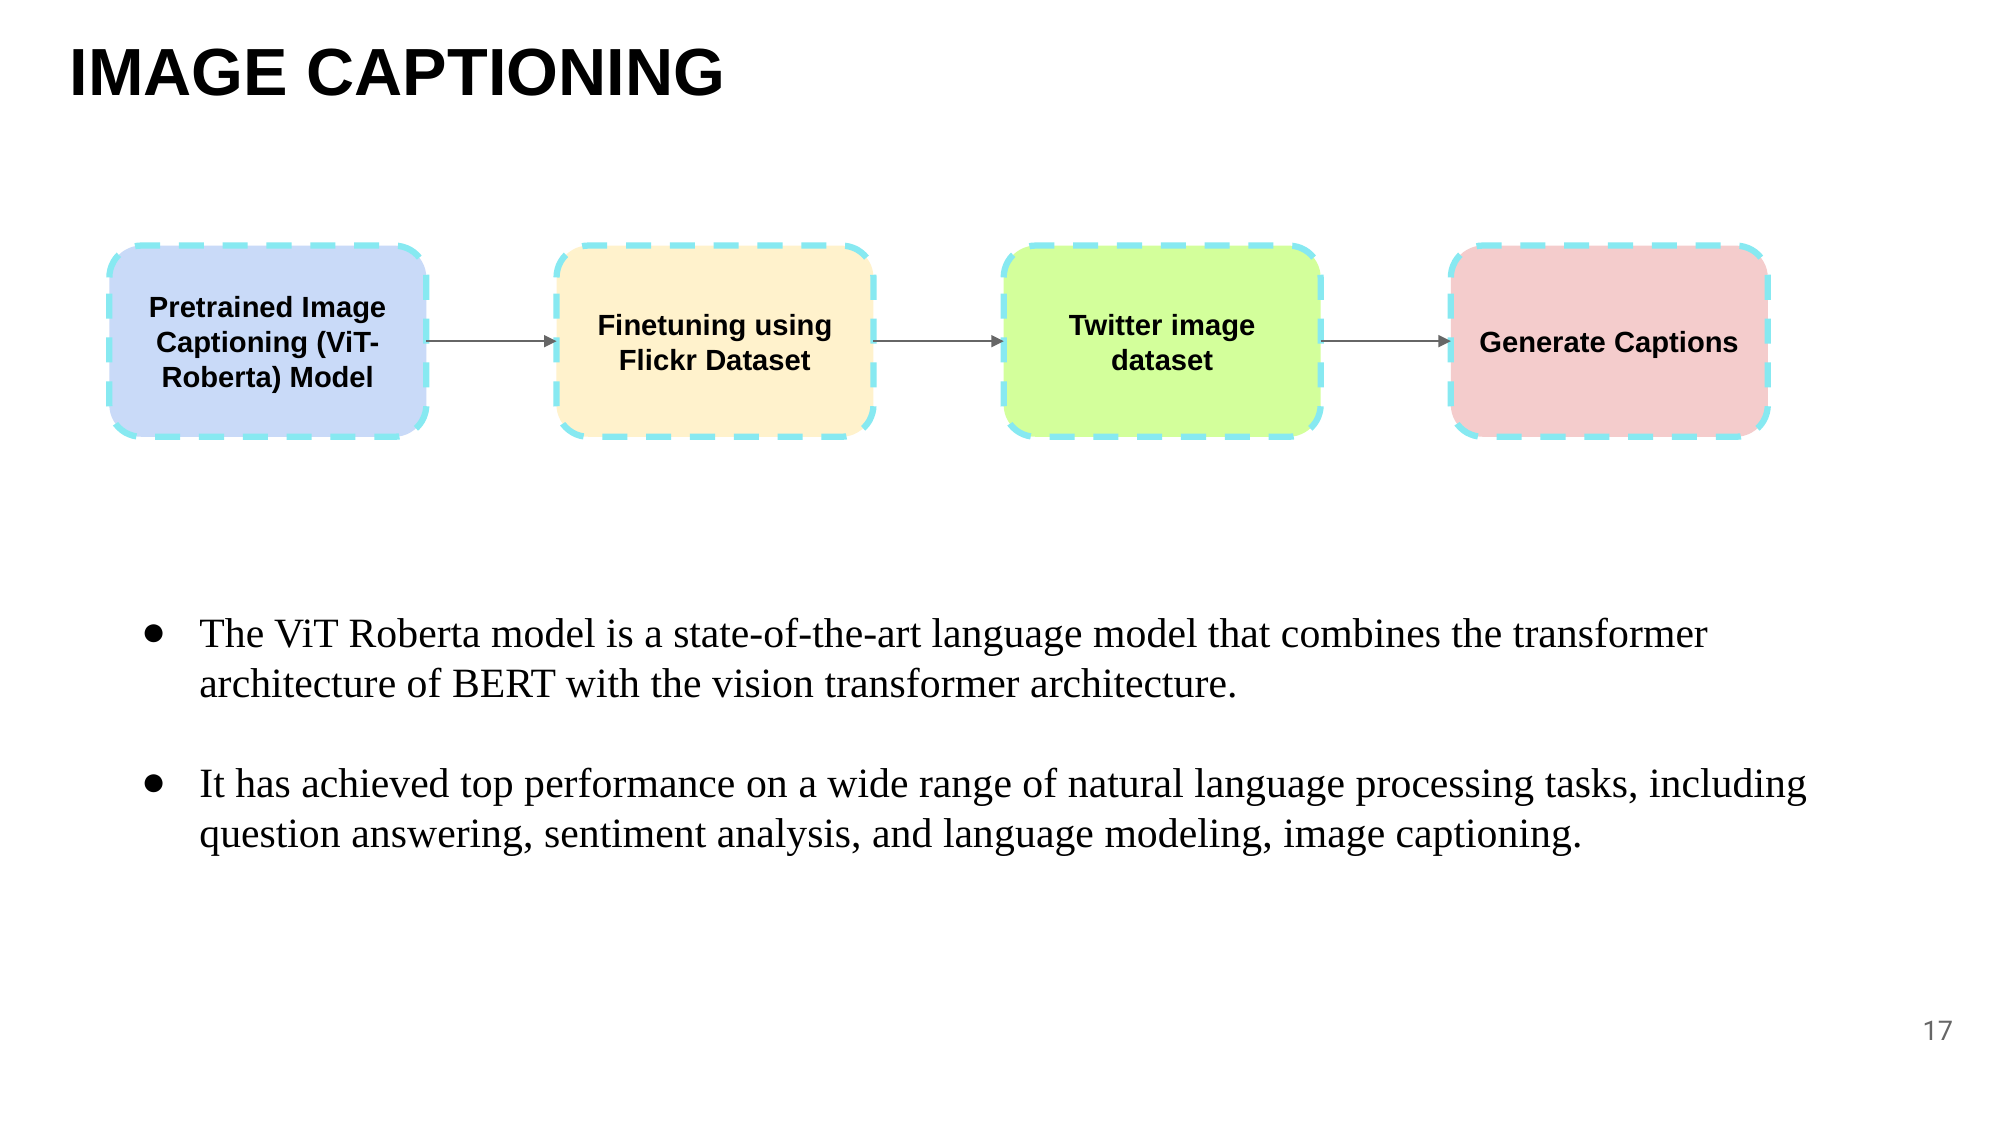

IMAGE CAPTIONING
Pretrained Image Captioning (ViT-Roberta) Model
Finetuning using Flickr Dataset
Twitter image dataset
Generate Captions

The ViT Roberta model is a state-of-the-art language model that combines the transformer architecture of BERT with the vision transformer architecture.

It has achieved top performance on a wide range of natural language processing tasks, including question answering, sentiment analysis, and language modeling, image captioning.
17